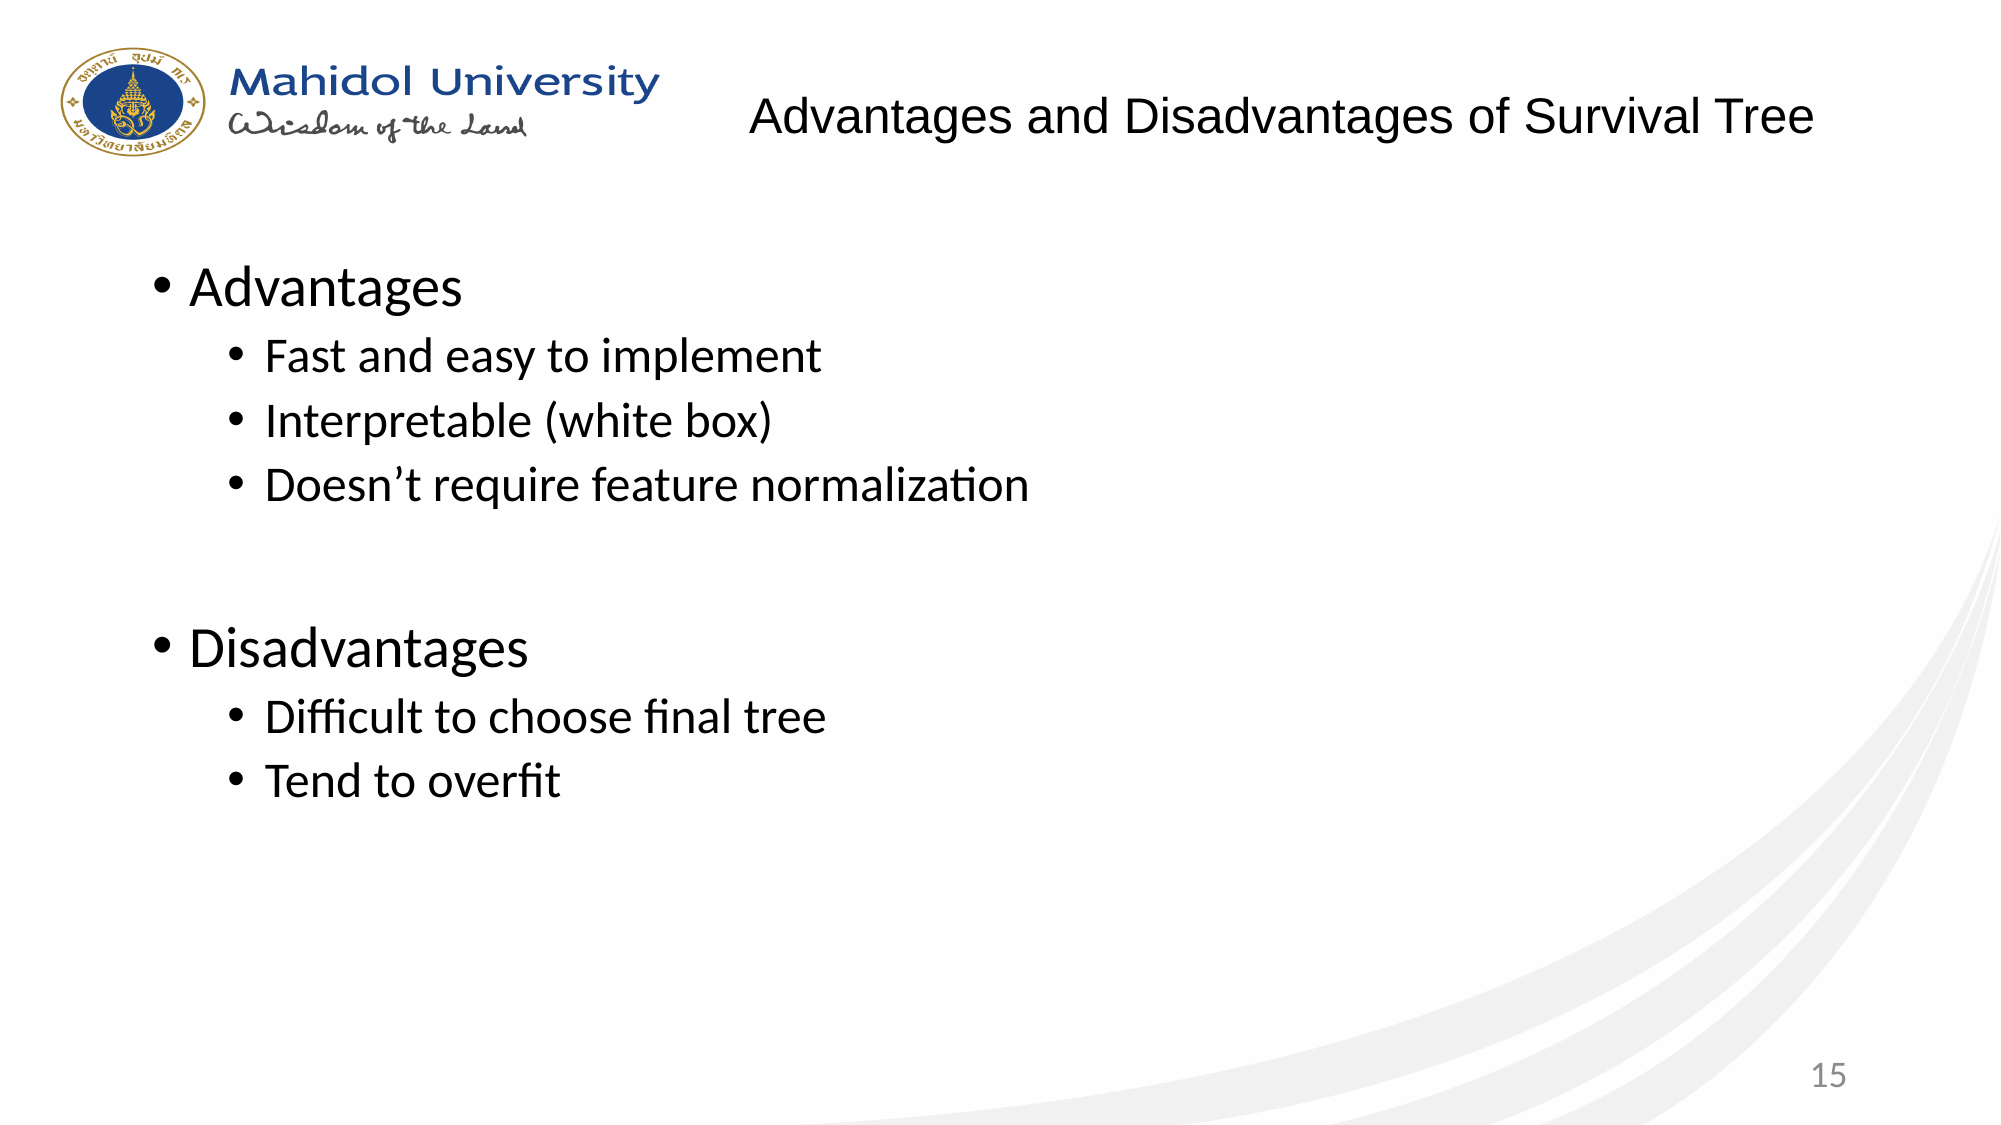

# Advantages and Disadvantages of Survival Tree
Advantages
Fast and easy to implement
Interpretable (white box)
Doesn’t require feature normalization

Disadvantages
Difficult to choose final tree
Tend to overfit
15